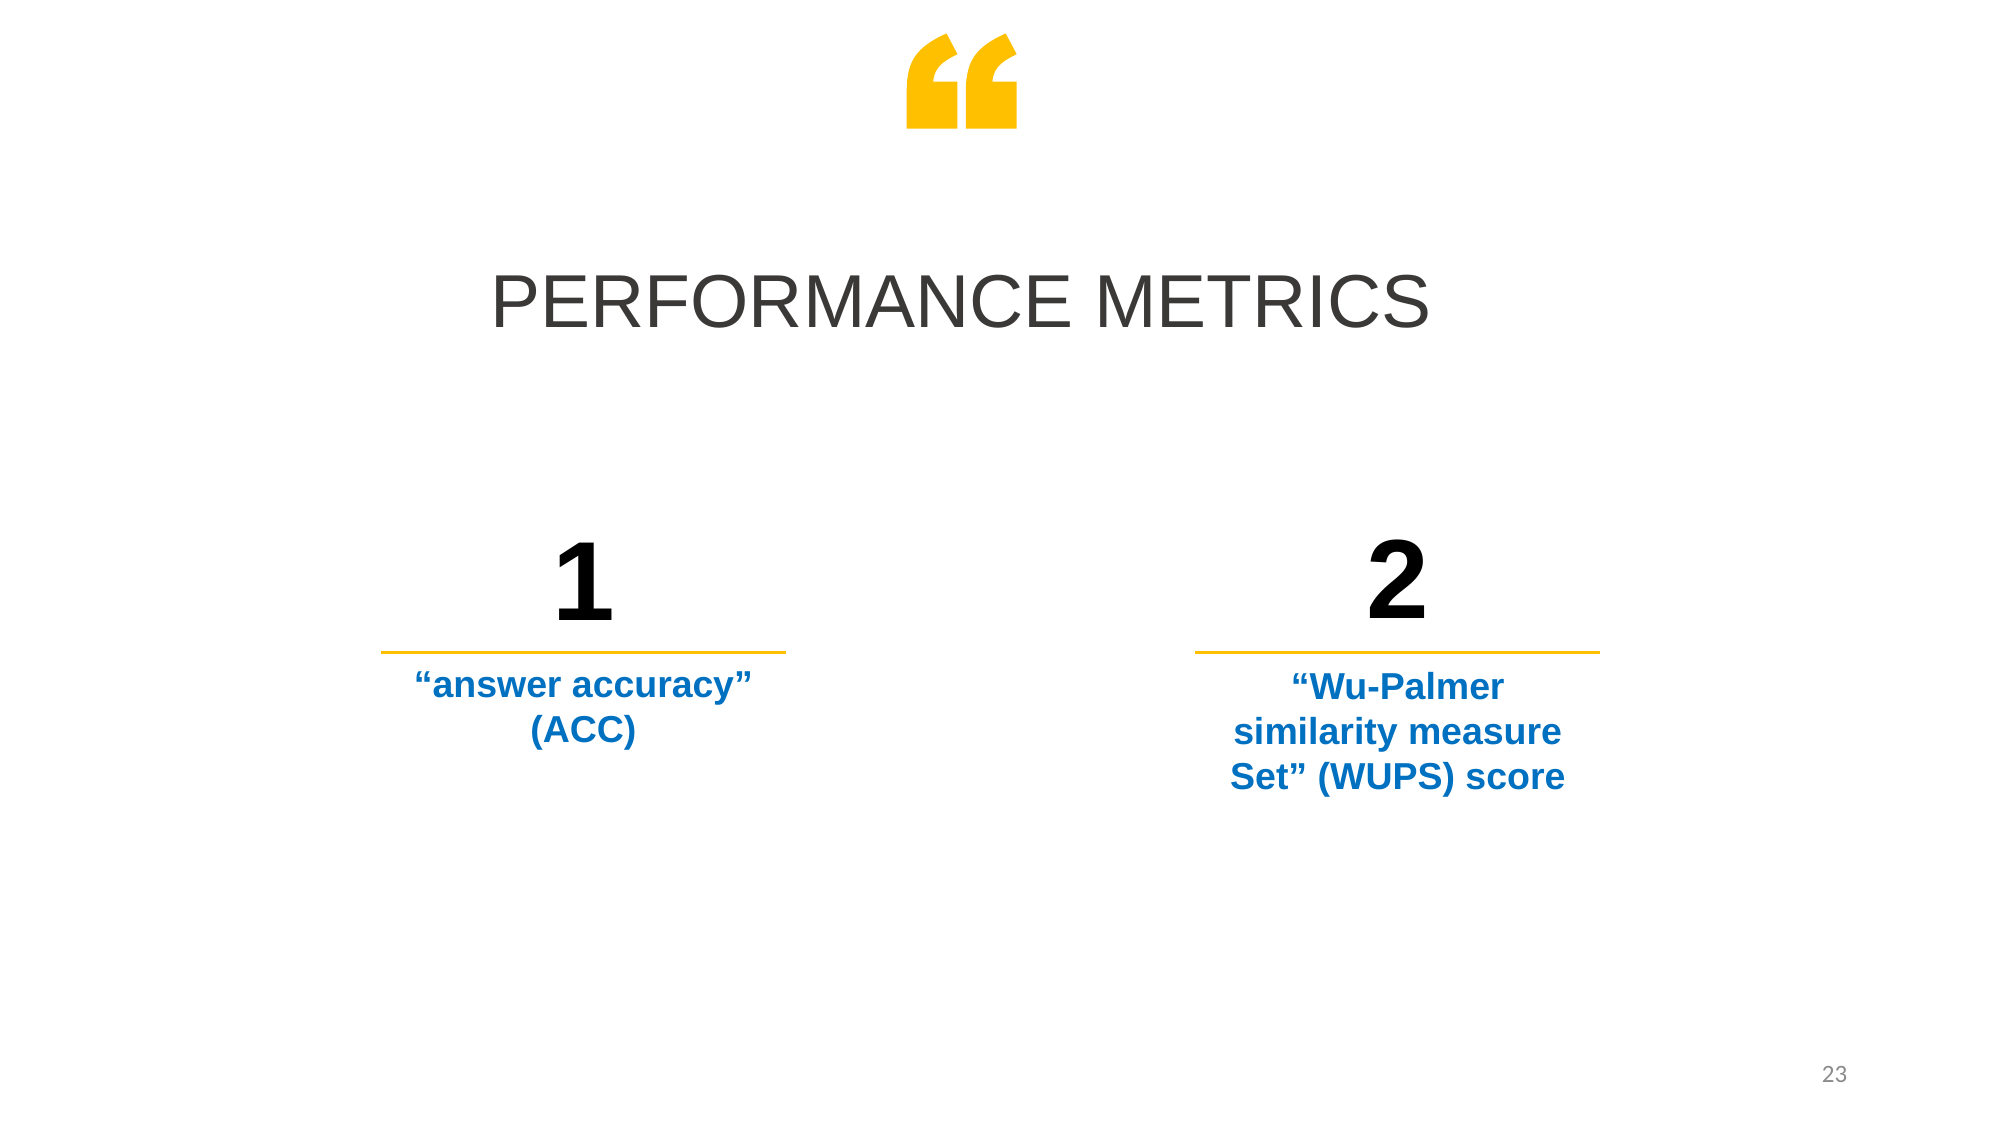

PERFORMANCE METRICS
2
1
“answer accuracy” (ACC)
“Wu-Palmer similarity measure Set” (WUPS) score
23